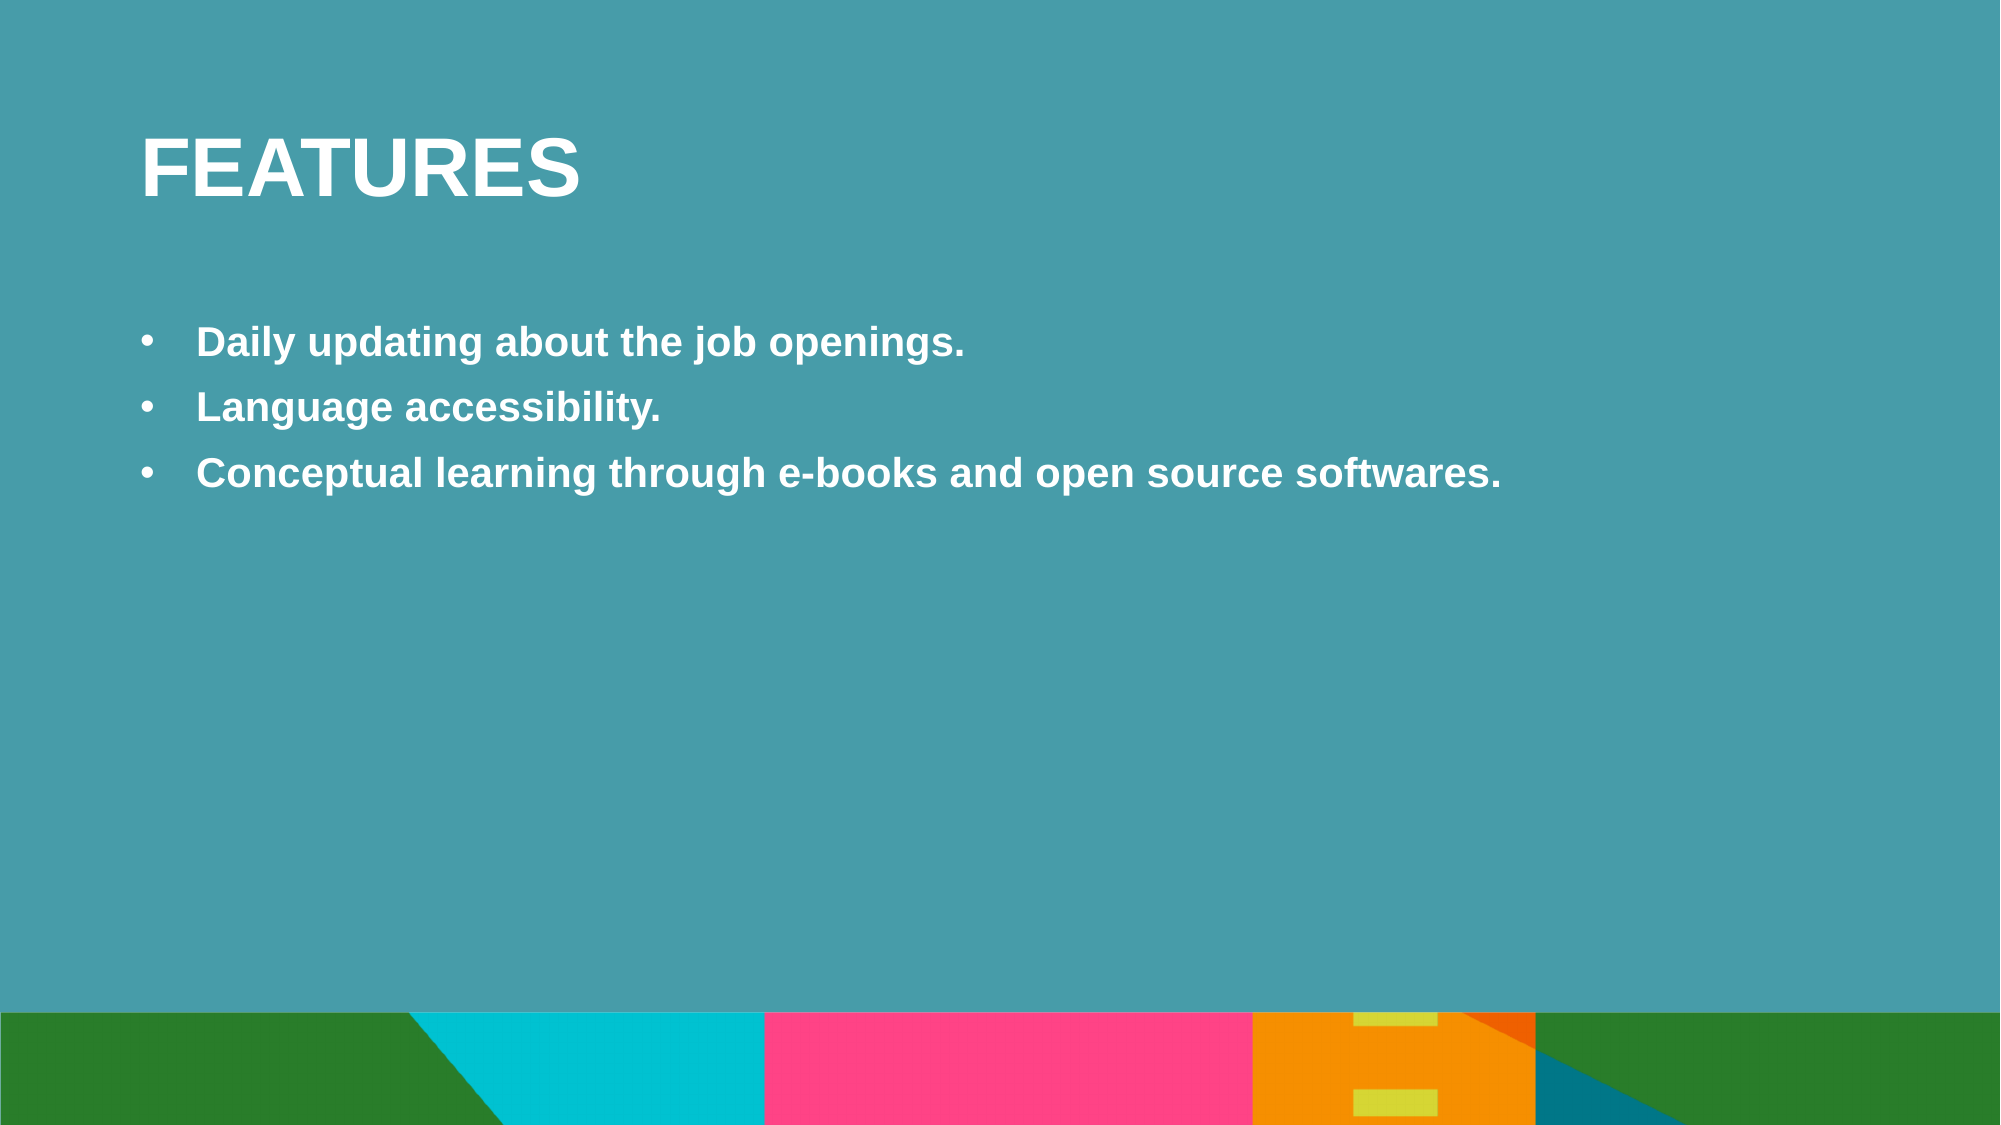

# FEATURES
Daily updating about the job openings.
Language accessibility.
Conceptual learning through e-books and open source softwares.